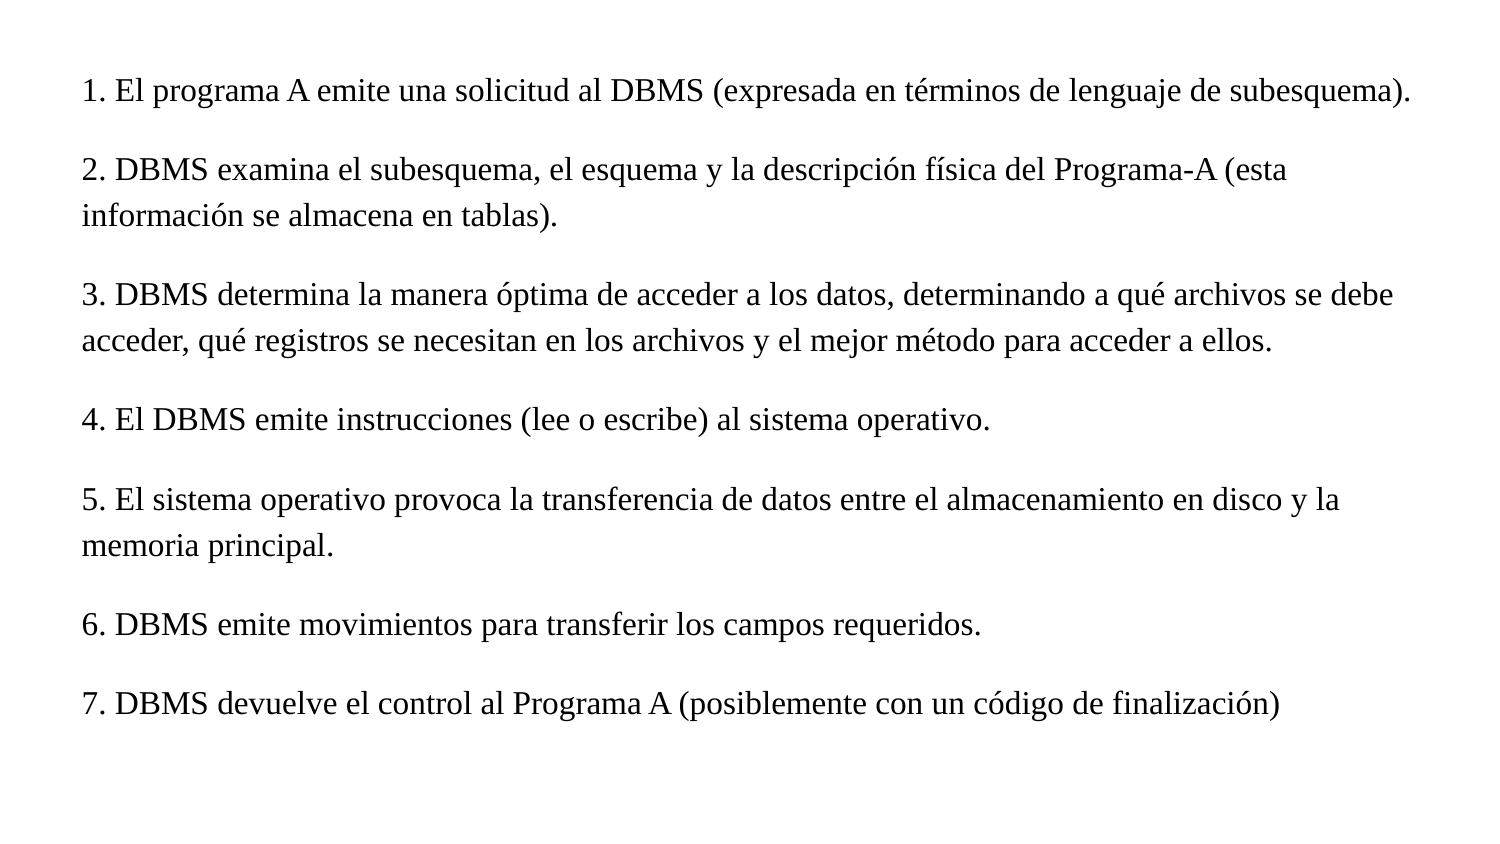

1. El programa A emite una solicitud al DBMS (expresada en términos de lenguaje de subesquema).
2. DBMS examina el subesquema, el esquema y la descripción física del Programa-A (esta información se almacena en tablas).
3. DBMS determina la manera óptima de acceder a los datos, determinando a qué archivos se debe acceder, qué registros se necesitan en los archivos y el mejor método para acceder a ellos.
4. El DBMS emite instrucciones (lee o escribe) al sistema operativo.
5. El sistema operativo provoca la transferencia de datos entre el almacenamiento en disco y la memoria principal.
6. DBMS emite movimientos para transferir los campos requeridos.
7. DBMS devuelve el control al Programa A (posiblemente con un código de finalización)